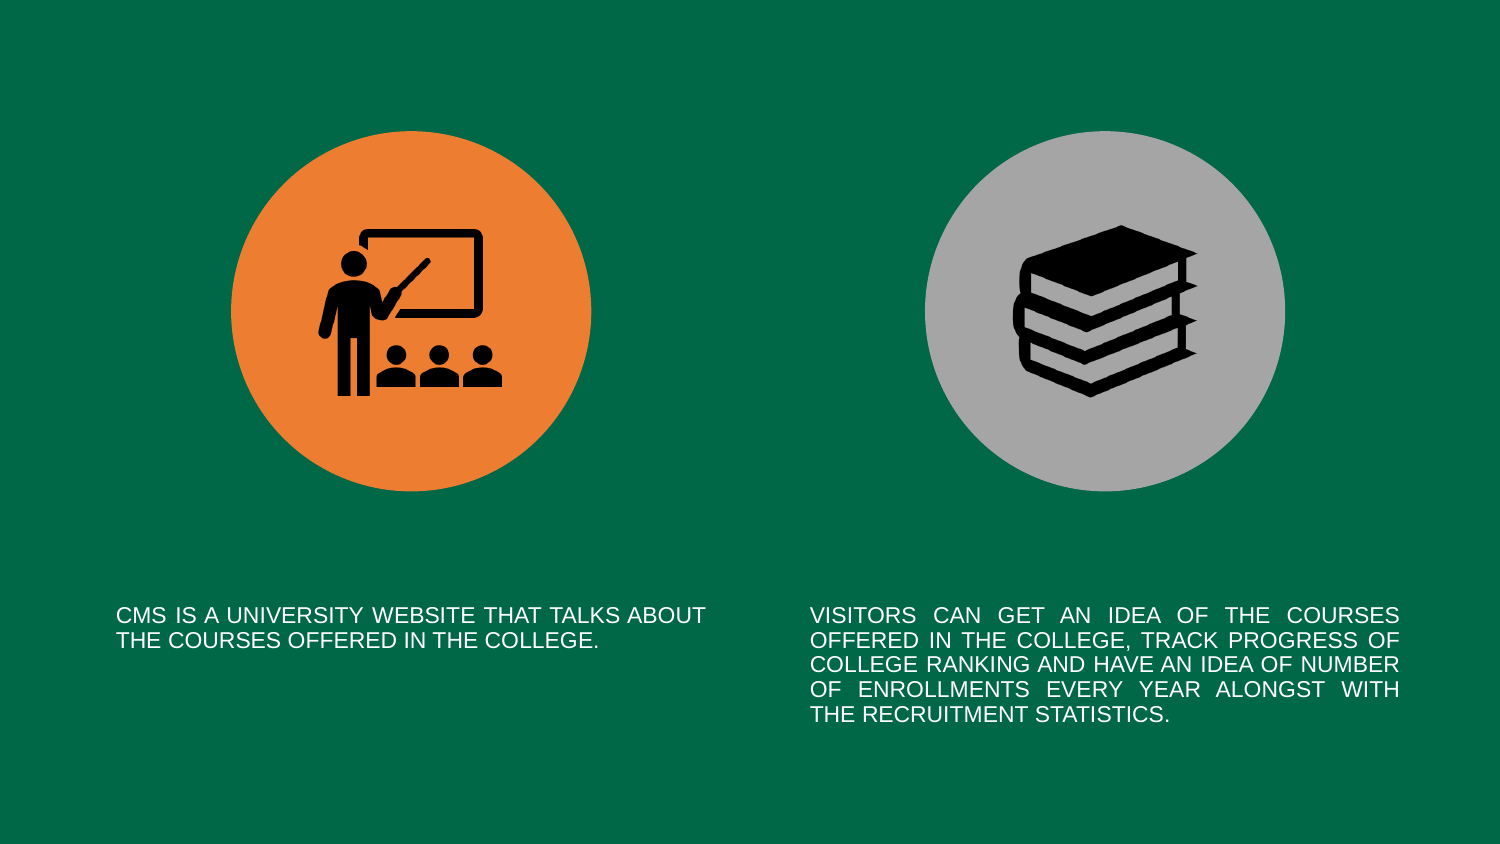

CMS is a university website that talks about the courses offered in the college.
Visitors can get an idea of the courses offered in the college, track progress of college ranking and have an idea of number of enrollments every year alongst with the recruitment statistics.